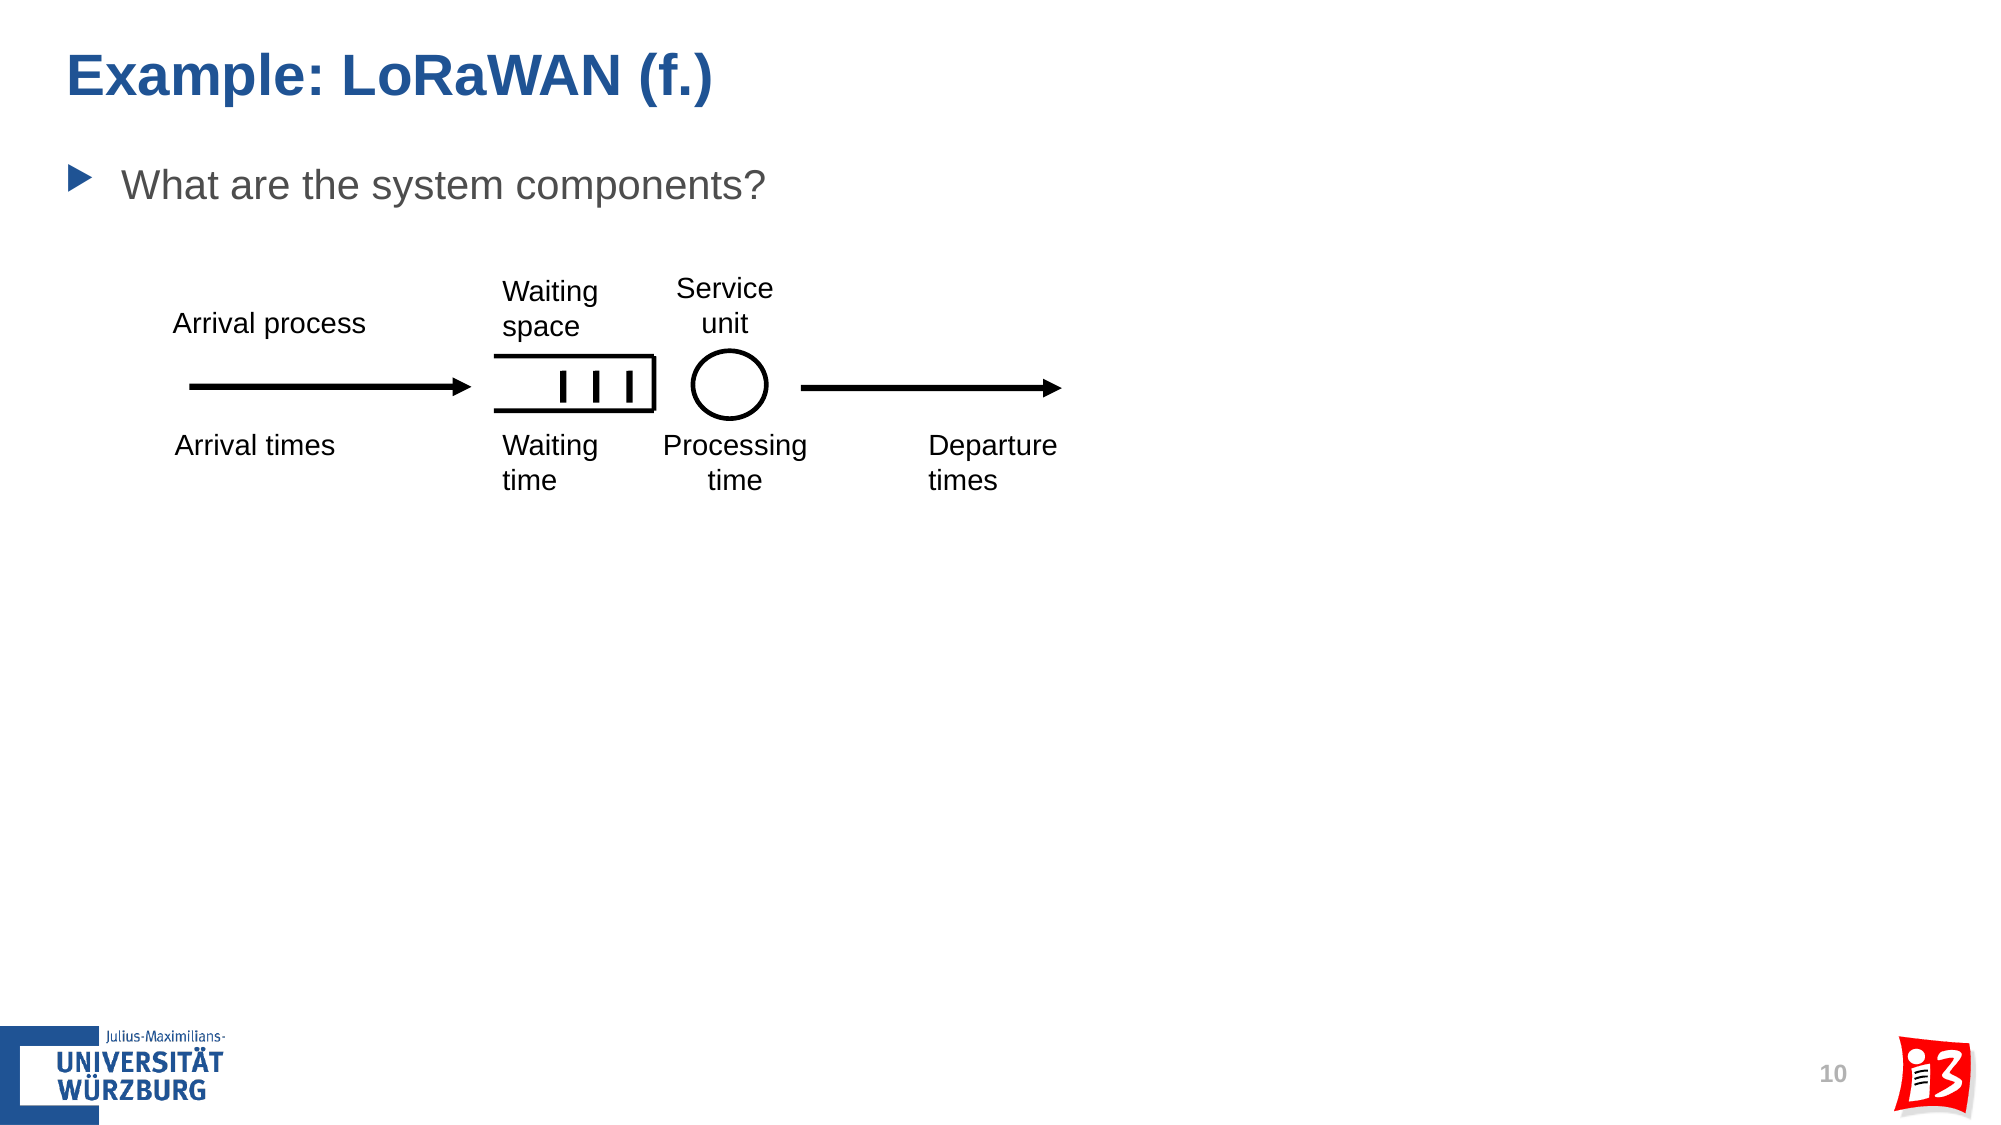

# Example: LoRaWAN (f.)
What are the system components?
Service
unit
Waiting
space
Arrival process

Arrival times
Waiting
time
Processing
time
Departure
times
10